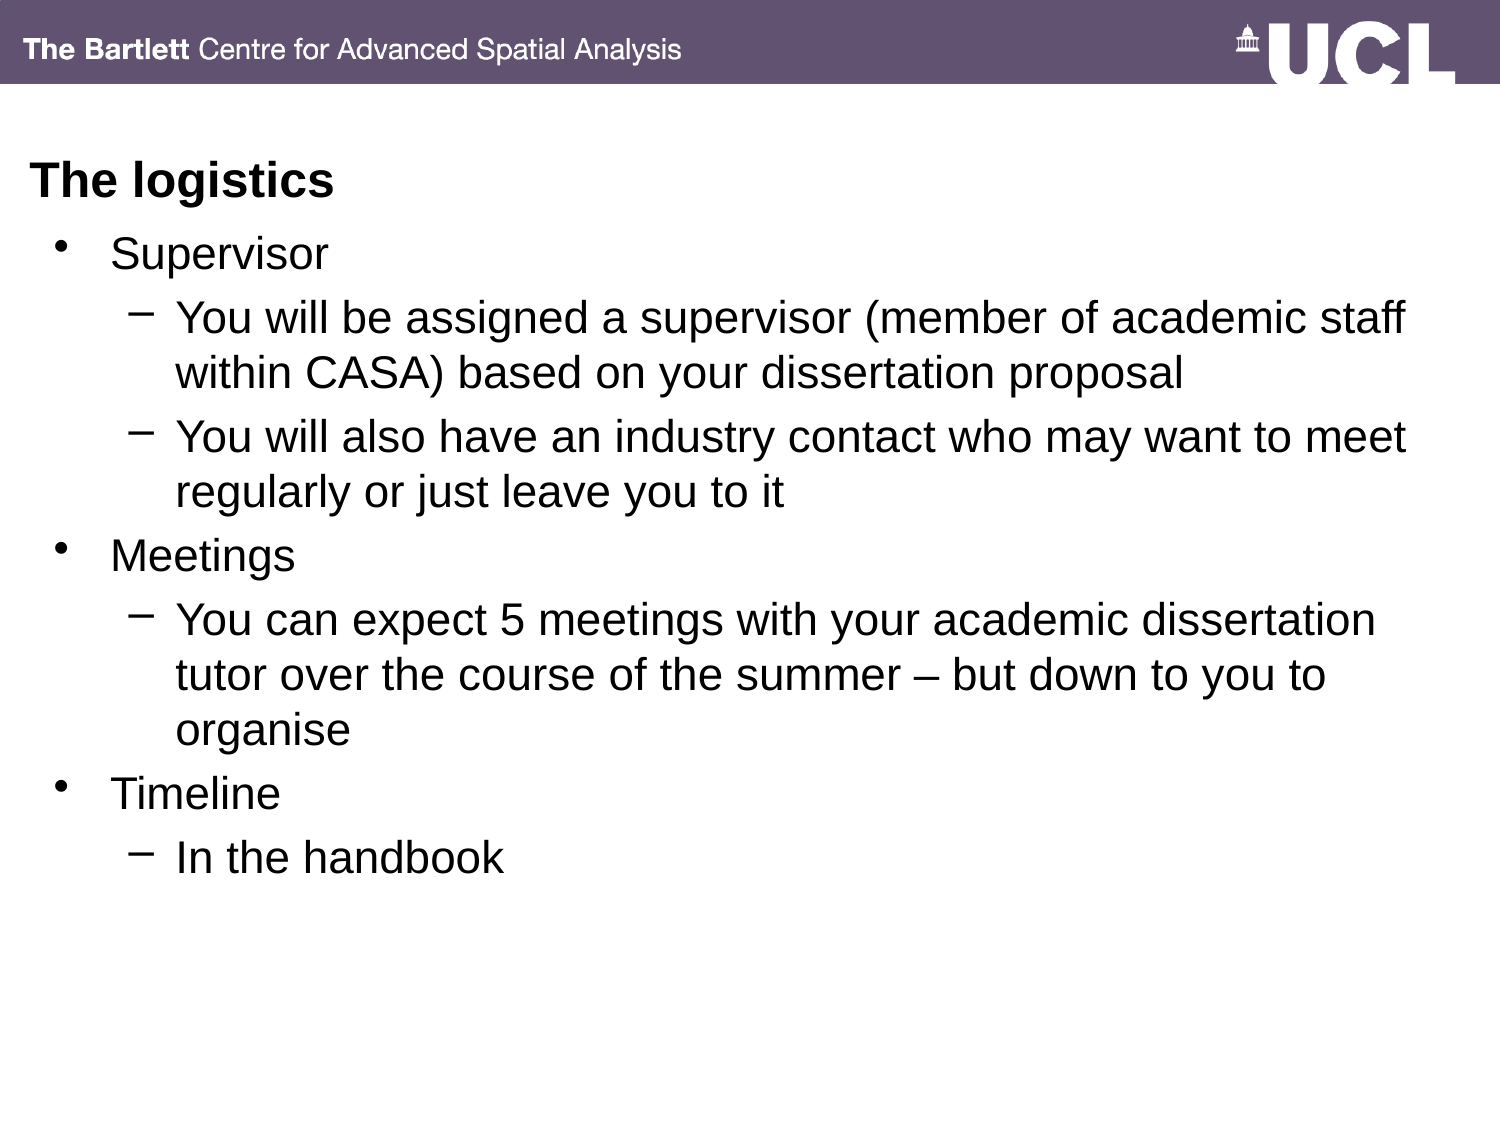

# The logistics
Supervisor
You will be assigned a supervisor (member of academic staff within CASA) based on your dissertation proposal
You will also have an industry contact who may want to meet regularly or just leave you to it
Meetings
You can expect 5 meetings with your academic dissertation tutor over the course of the summer – but down to you to organise
Timeline
In the handbook